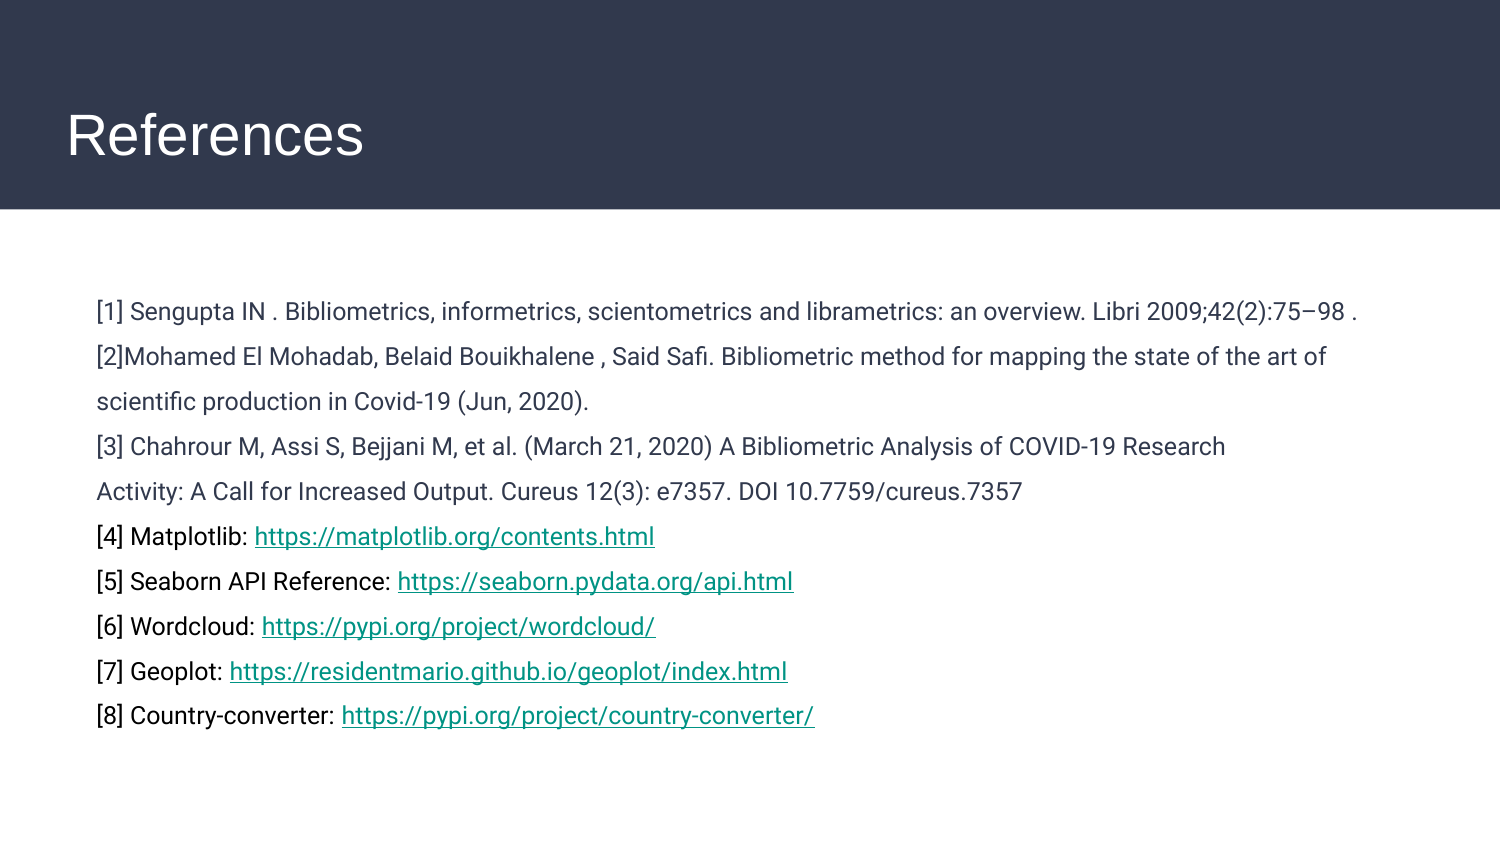

# References
[1] Sengupta IN . Bibliometrics, informetrics, scientometrics and librametrics: an overview. Libri 2009;42(2):75–98 .
[2]Mohamed El Mohadab, Belaid Bouikhalene , Said Safi. Bibliometric method for mapping the state of the art of scientific production in Covid-19 (Jun, 2020).
[3] Chahrour M, Assi S, Bejjani M, et al. (March 21, 2020) A Bibliometric Analysis of COVID-19 Research
Activity: A Call for Increased Output. Cureus 12(3): e7357. DOI 10.7759/cureus.7357
[4] Matplotlib: https://matplotlib.org/contents.html
[5] Seaborn API Reference: https://seaborn.pydata.org/api.html
[6] Wordcloud: https://pypi.org/project/wordcloud/
[7] Geoplot: https://residentmario.github.io/geoplot/index.html
[8] Country-converter: https://pypi.org/project/country-converter/